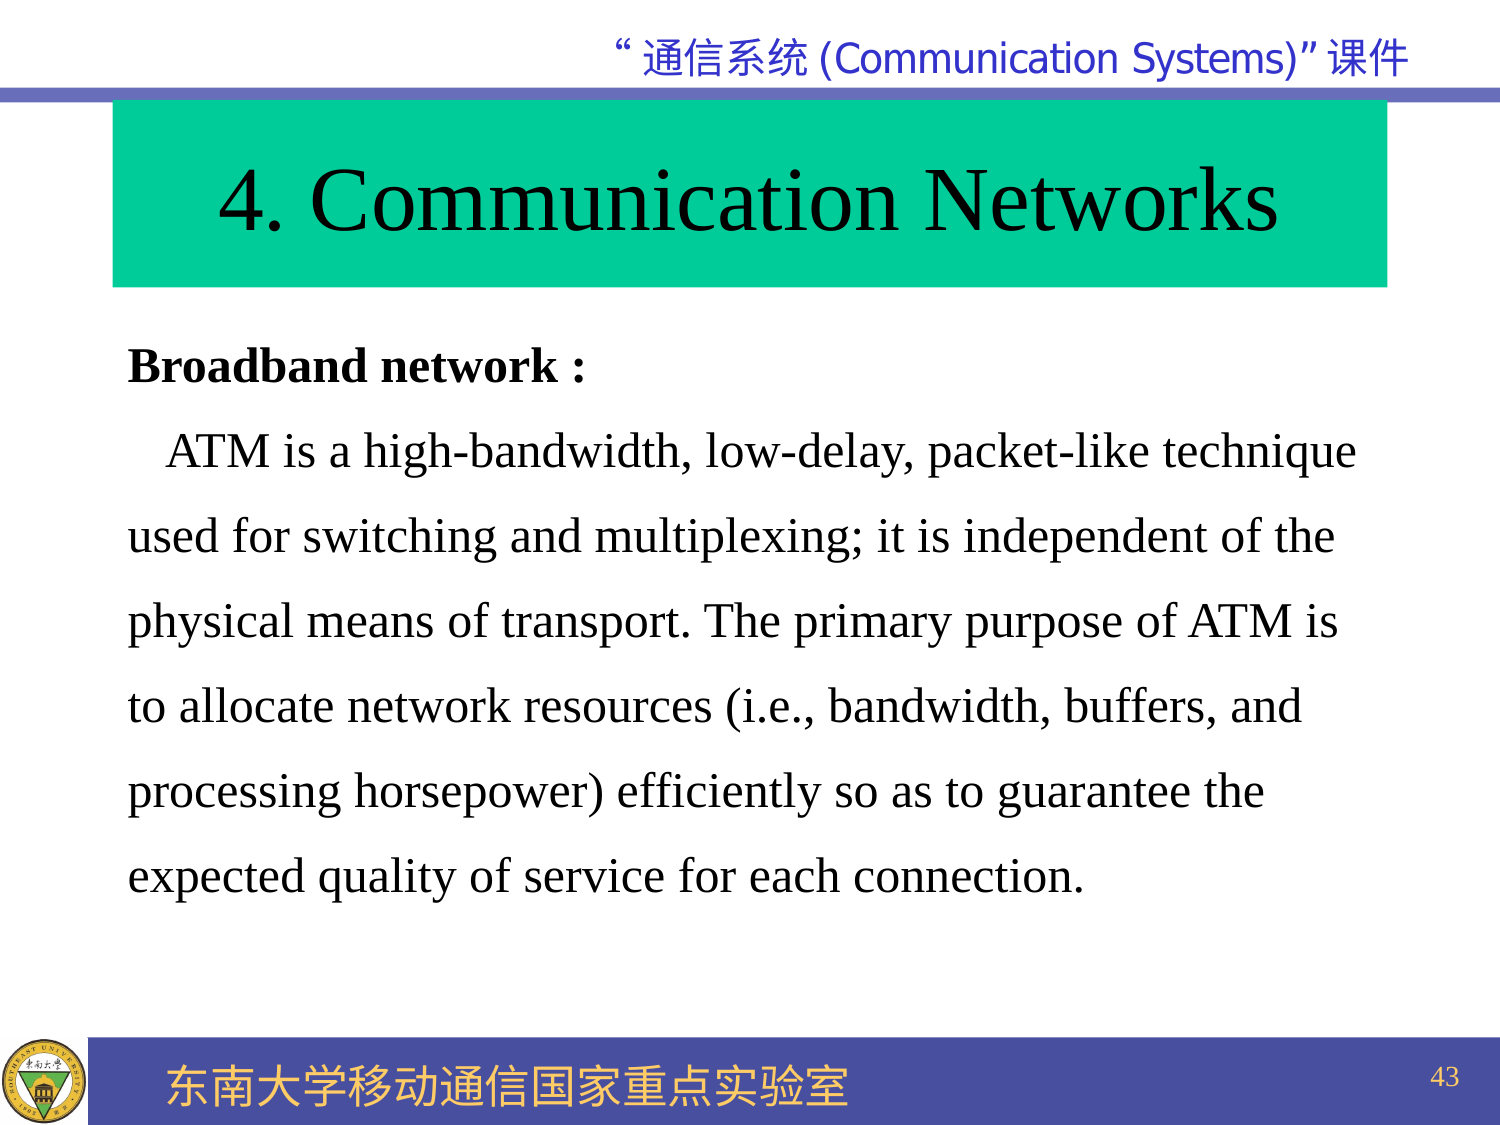

# 4. Communication Networks
Broadband network :
   ATM is a high-bandwidth, low-delay, packet-like technique
used for switching and multiplexing; it is independent of the
physical means of transport. The primary purpose of ATM is
to allocate network resources (i.e., bandwidth, buffers, and
processing horsepower) efficiently so as to guarantee the
expected quality of service for each connection.
43